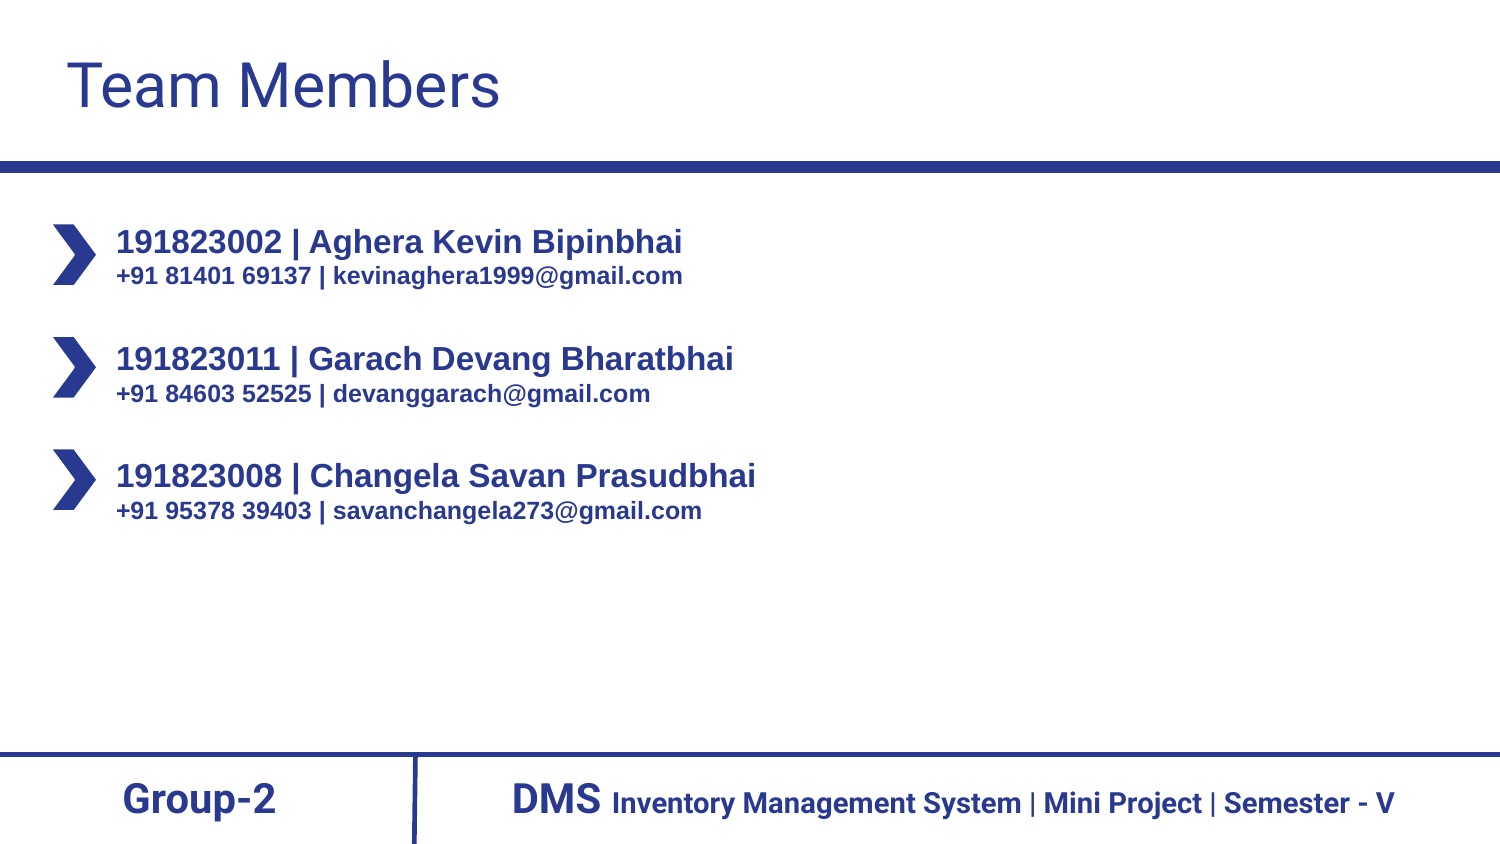

# Team Members
191823002 | Aghera Kevin Bipinbhai
+91 81401 69137 | kevinaghera1999@gmail.com

191823011 | Garach Devang Bharatbhai
+91 84603 52525 | devanggarach@gmail.com

191823008 | Changela Savan Prasudbhai
+91 95378 39403 | savanchangela273@gmail.com

Group-2
DMS Inventory Management System | Mini Project | Semester - V